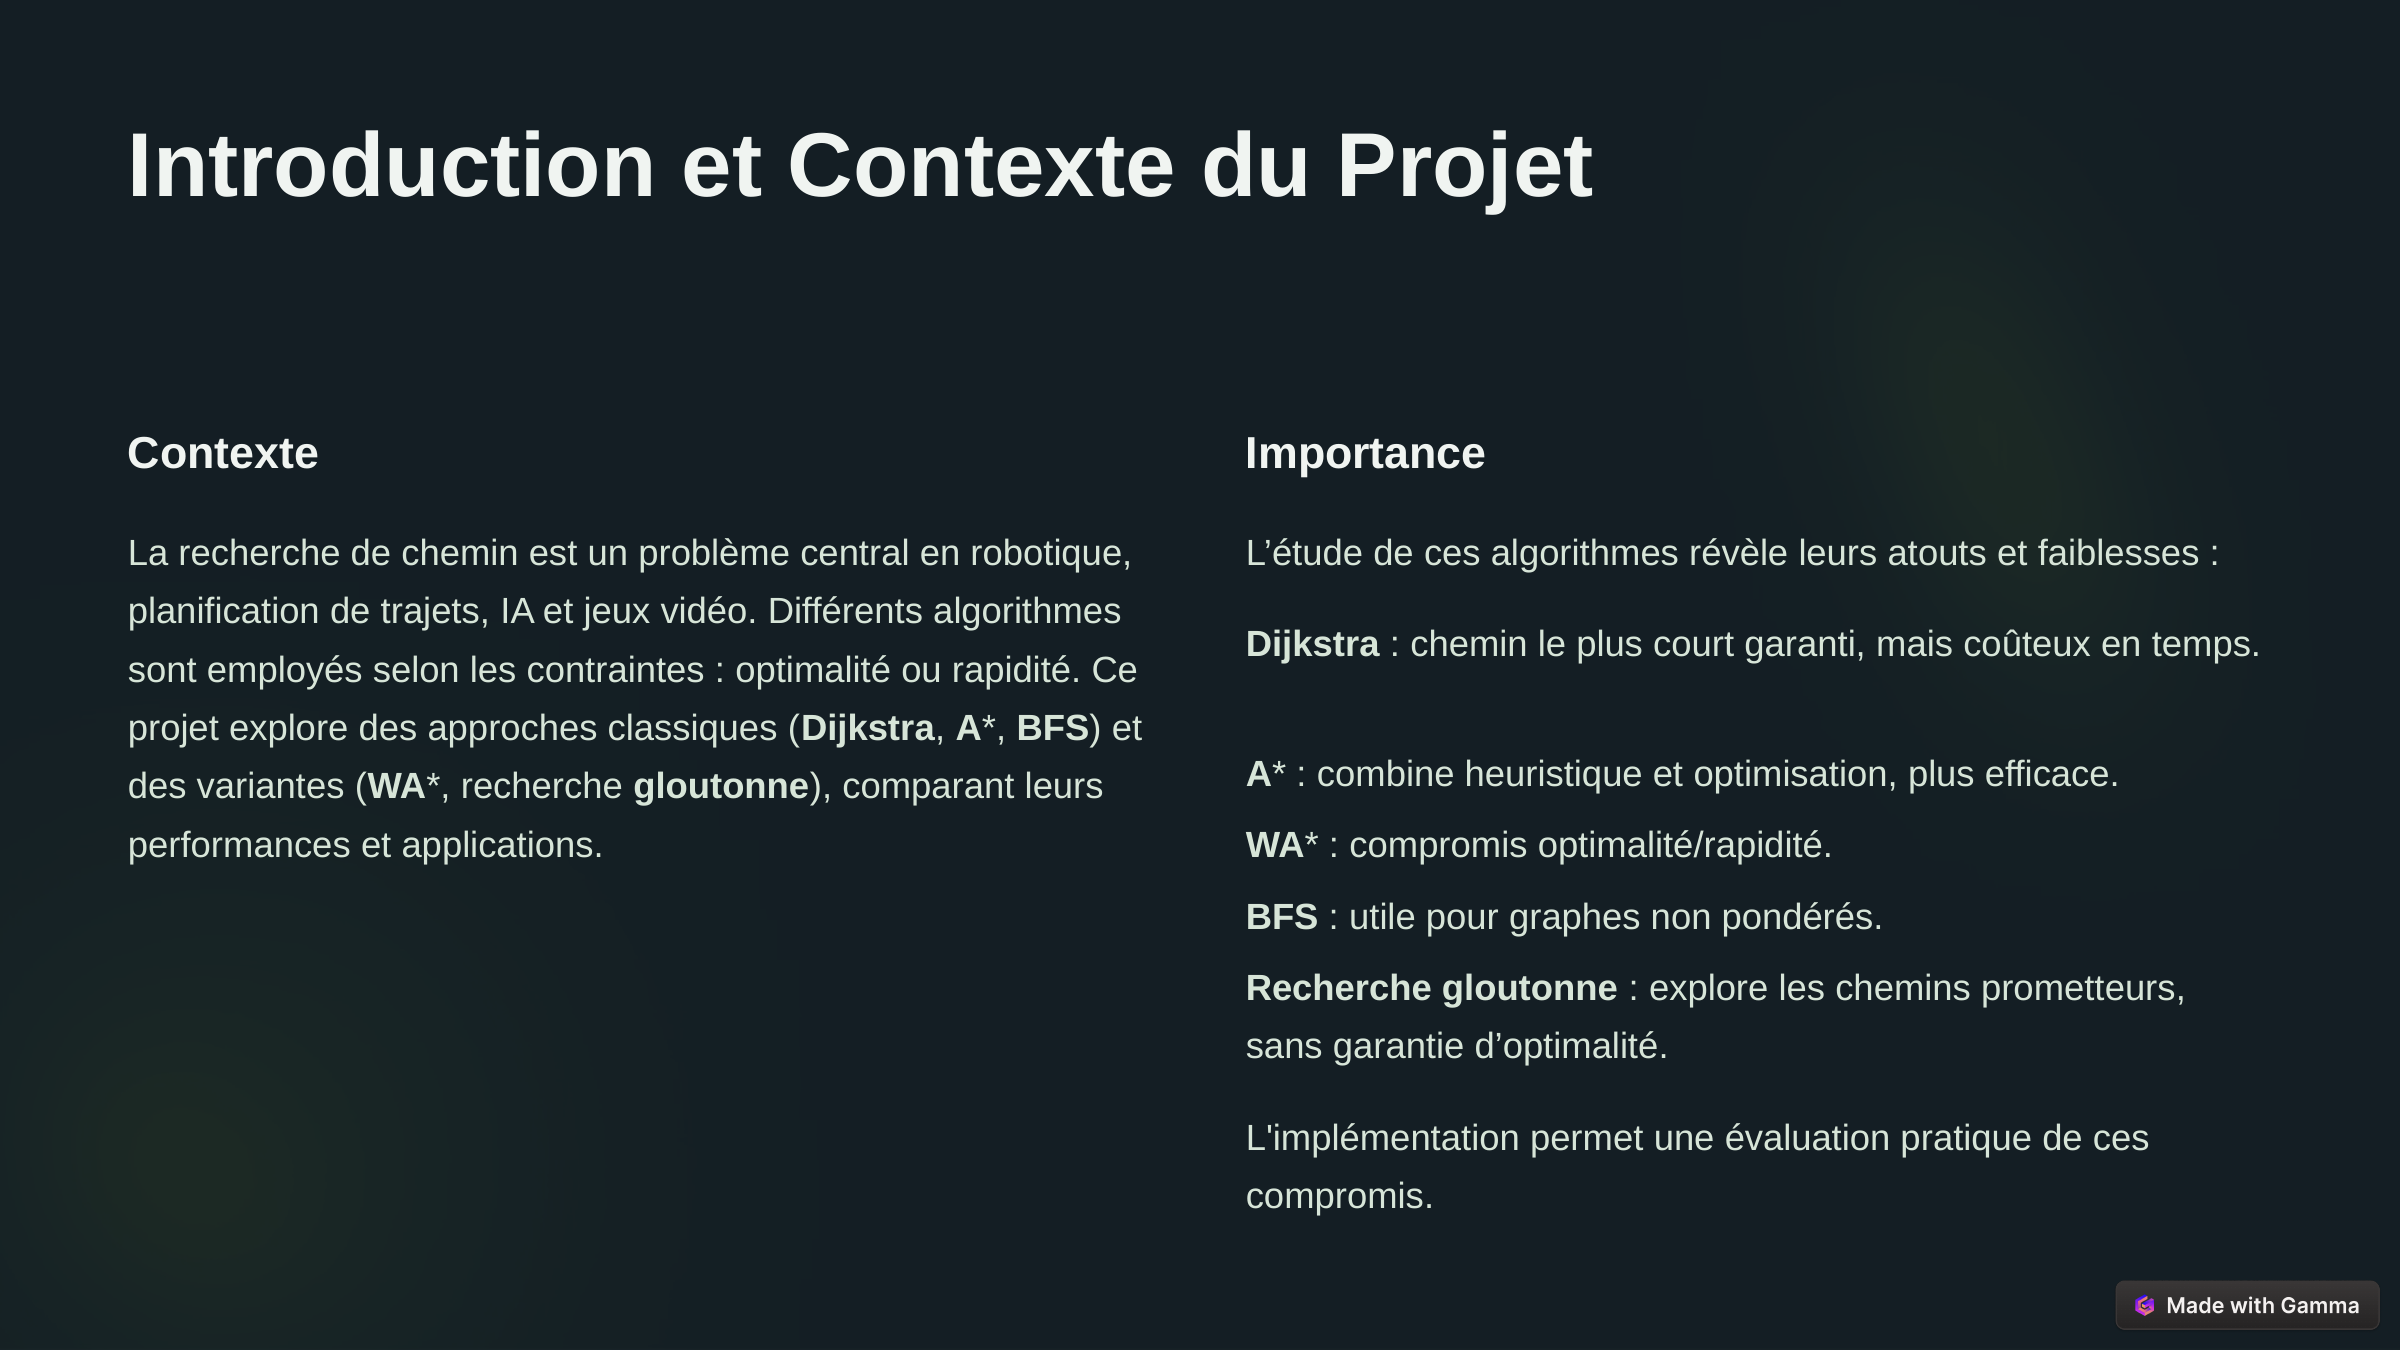

Introduction et Contexte du Projet
Contexte
Importance
La recherche de chemin est un problème central en robotique, planification de trajets, IA et jeux vidéo. Différents algorithmes sont employés selon les contraintes : optimalité ou rapidité. Ce projet explore des approches classiques (Dijkstra, A*, BFS) et des variantes (WA*, recherche gloutonne), comparant leurs performances et applications.
L’étude de ces algorithmes révèle leurs atouts et faiblesses :
Dijkstra : chemin le plus court garanti, mais coûteux en temps.
A* : combine heuristique et optimisation, plus efficace.
WA* : compromis optimalité/rapidité.
BFS : utile pour graphes non pondérés.
Recherche gloutonne : explore les chemins prometteurs, sans garantie d’optimalité.
L'implémentation permet une évaluation pratique de ces compromis.